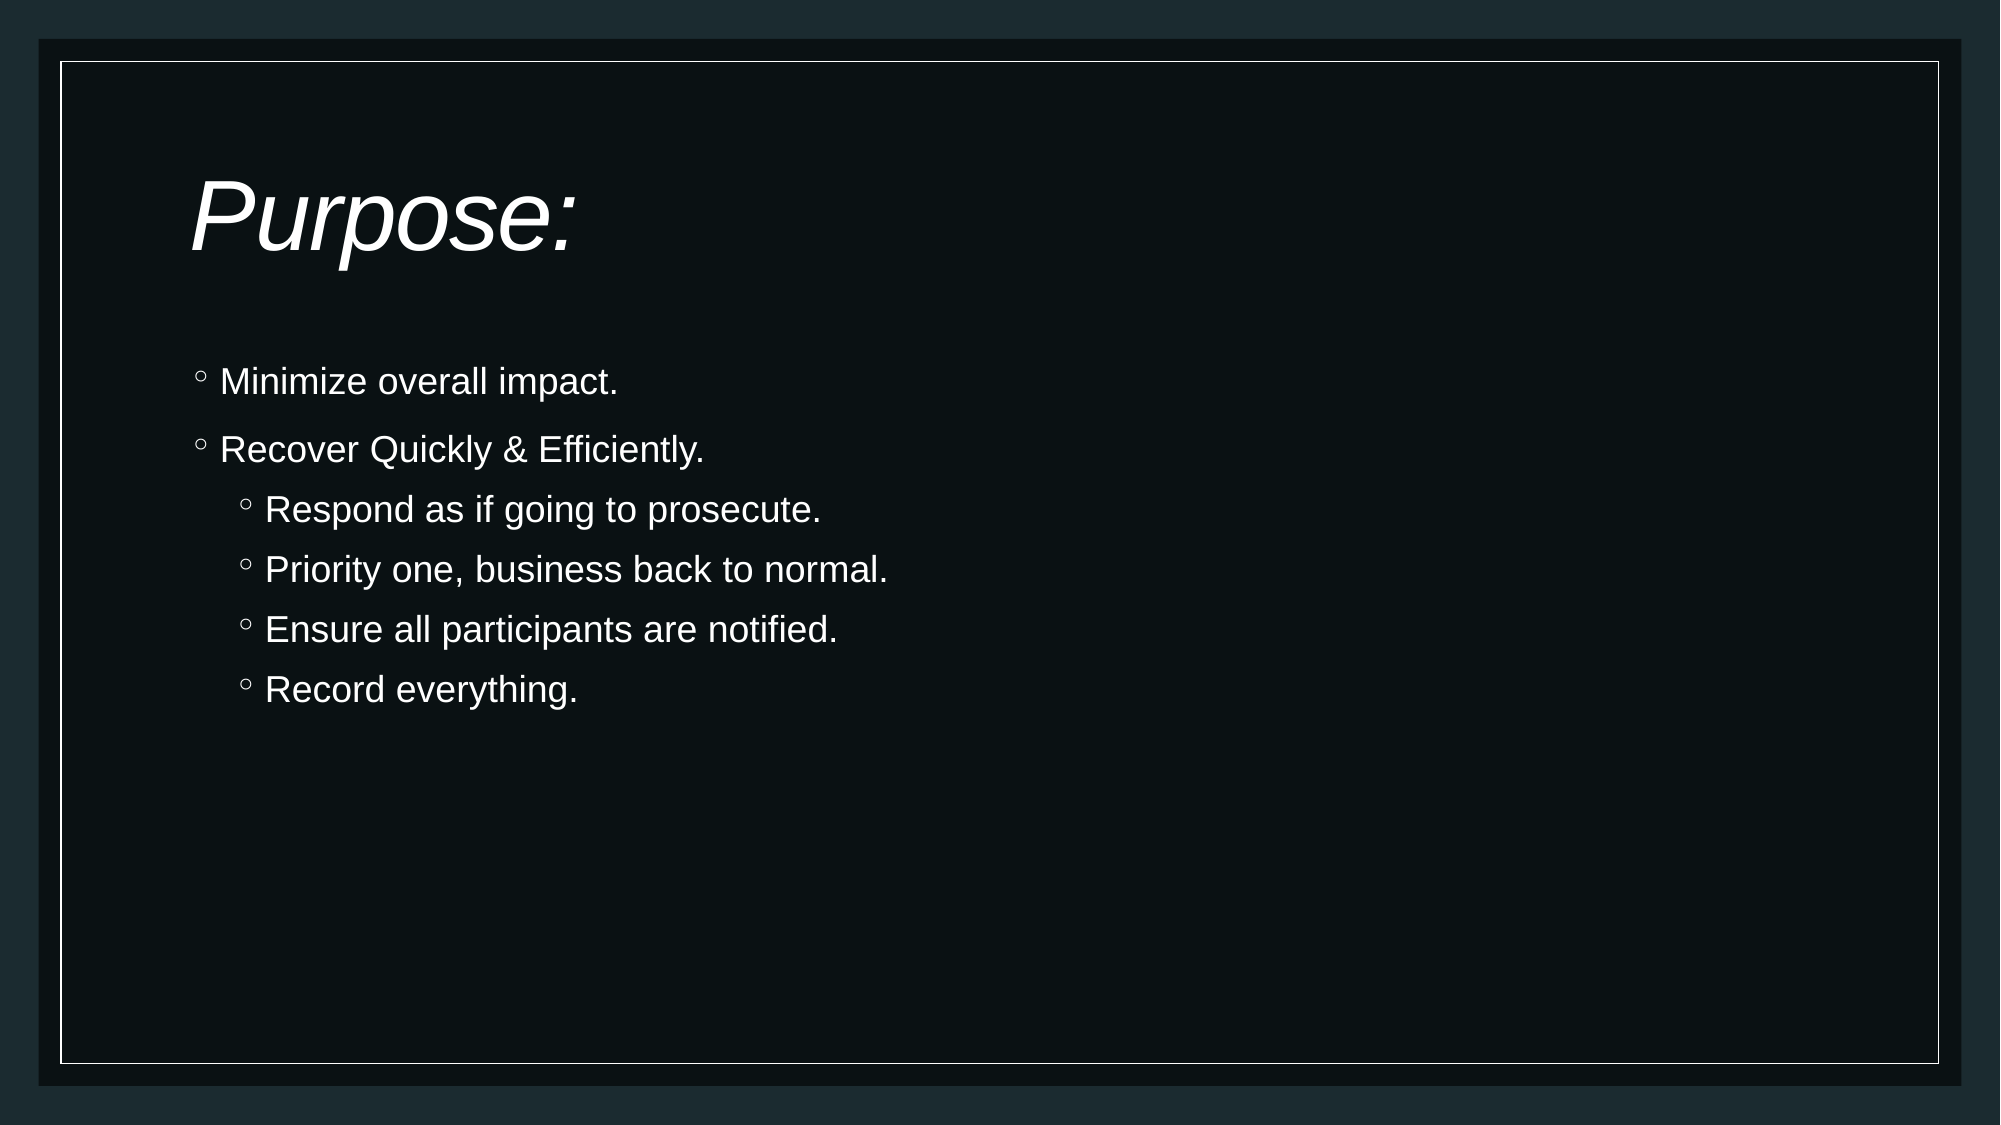

# Purpose:
Minimize overall impact.
Recover Quickly & Efficiently.
Respond as if going to prosecute.
Priority one, business back to normal.
Ensure all participants are notified.
Record everything.